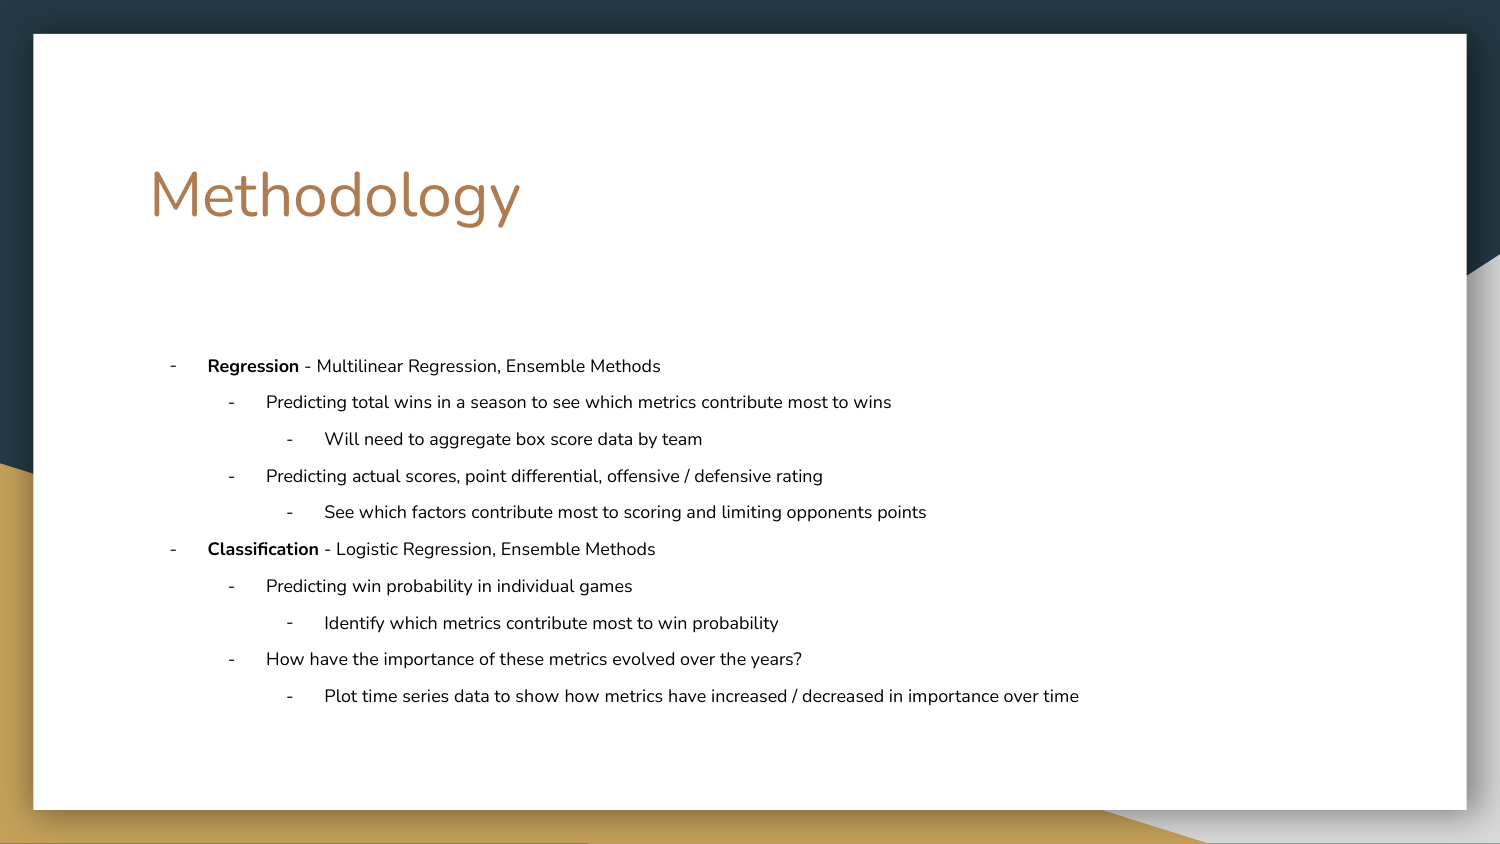

# Methodology
Regression - Multilinear Regression, Ensemble Methods
Predicting total wins in a season to see which metrics contribute most to wins
Will need to aggregate box score data by team
Predicting actual scores, point differential, offensive / defensive rating
See which factors contribute most to scoring and limiting opponents points
Classification - Logistic Regression, Ensemble Methods
Predicting win probability in individual games
Identify which metrics contribute most to win probability
How have the importance of these metrics evolved over the years?
Plot time series data to show how metrics have increased / decreased in importance over time